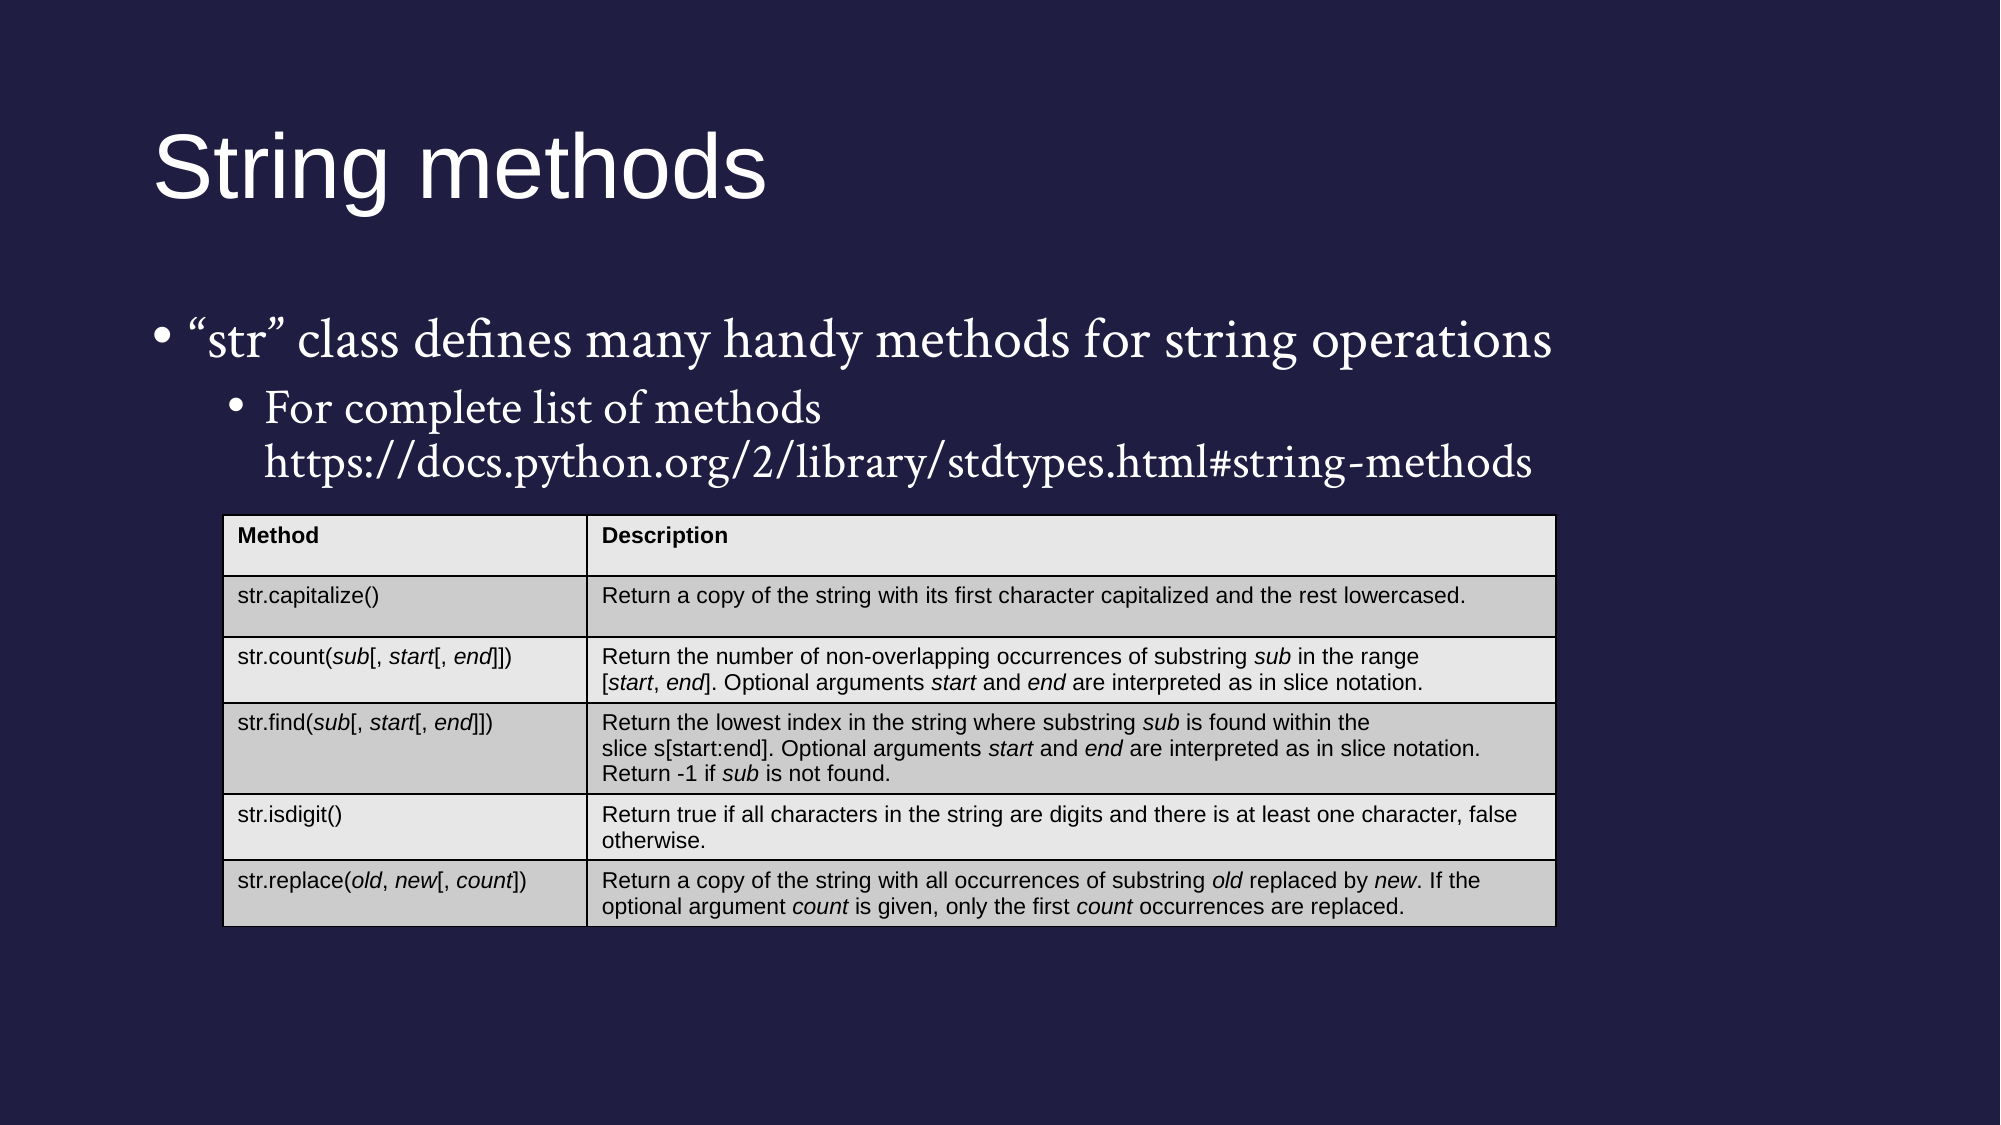

# String methods
“str” class defines many handy methods for string operations
For complete list of methods https://docs.python.org/2/library/stdtypes.html#string-methods

| Method | Description |
| --- | --- |
| str.capitalize() | Return a copy of the string with its first character capitalized and the rest lowercased. |
| str.count(sub[, start[, end]]) | Return the number of non-overlapping occurrences of substring sub in the range [start, end]. Optional arguments start and end are interpreted as in slice notation. |
| str.find(sub[, start[, end]]) | Return the lowest index in the string where substring sub is found within the slice s[start:end]. Optional arguments start and end are interpreted as in slice notation. Return -1 if sub is not found. |
| str.isdigit() | Return true if all characters in the string are digits and there is at least one character, false otherwise. |
| str.replace(old, new[, count]) | Return a copy of the string with all occurrences of substring old replaced by new. If the optional argument count is given, only the first count occurrences are replaced. |